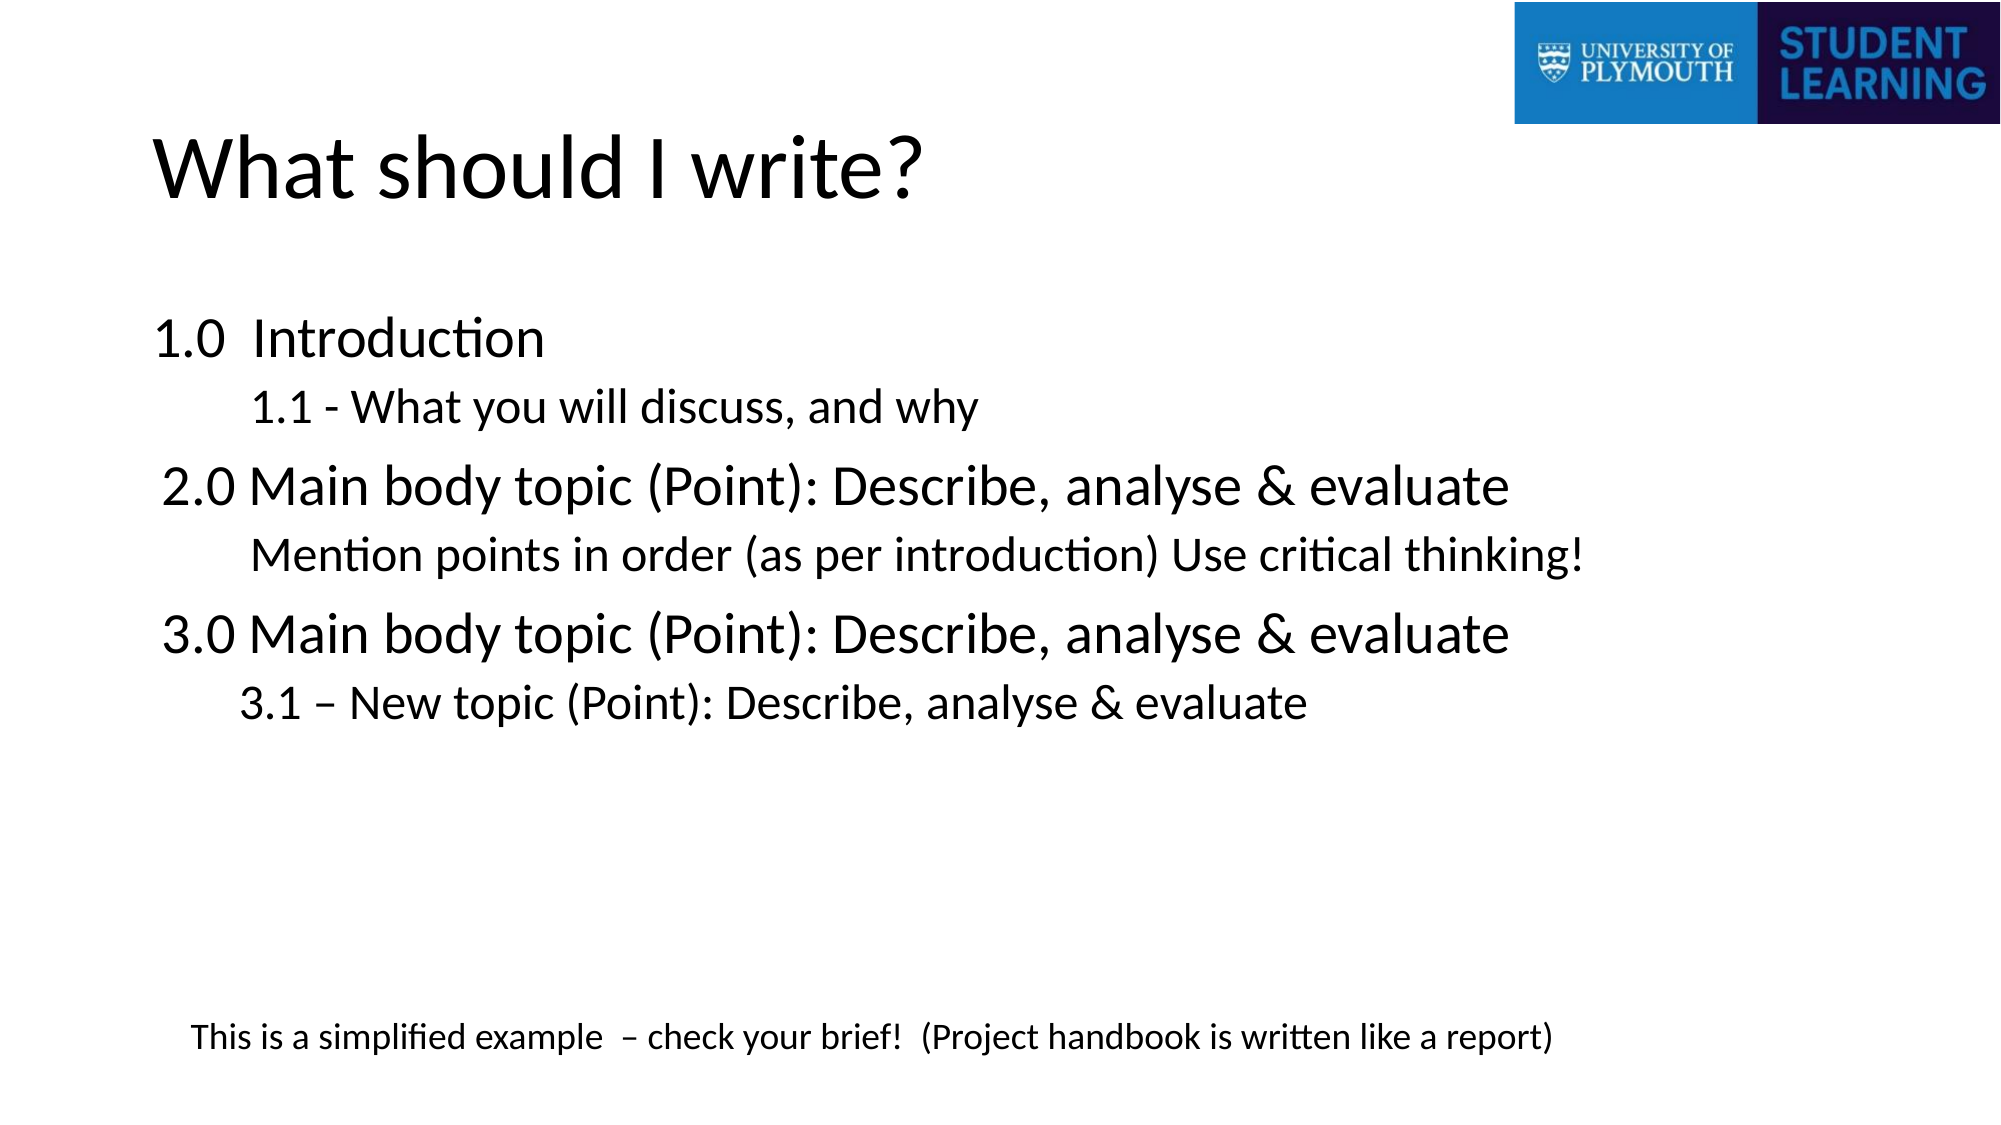

# What should I write?
1.0  Introduction
  1.1 - What you will discuss, and why
2.0 Main body topic (Point): Describe, analyse & evaluate
  Mention points in order (as per introduction) Use critical thinking!
3.0 Main body topic (Point): Describe, analyse & evaluate
 3.1 – New topic (Point): Describe, analyse & evaluate

This is a simplified example  – check your brief!  (Project handbook is written like a report)